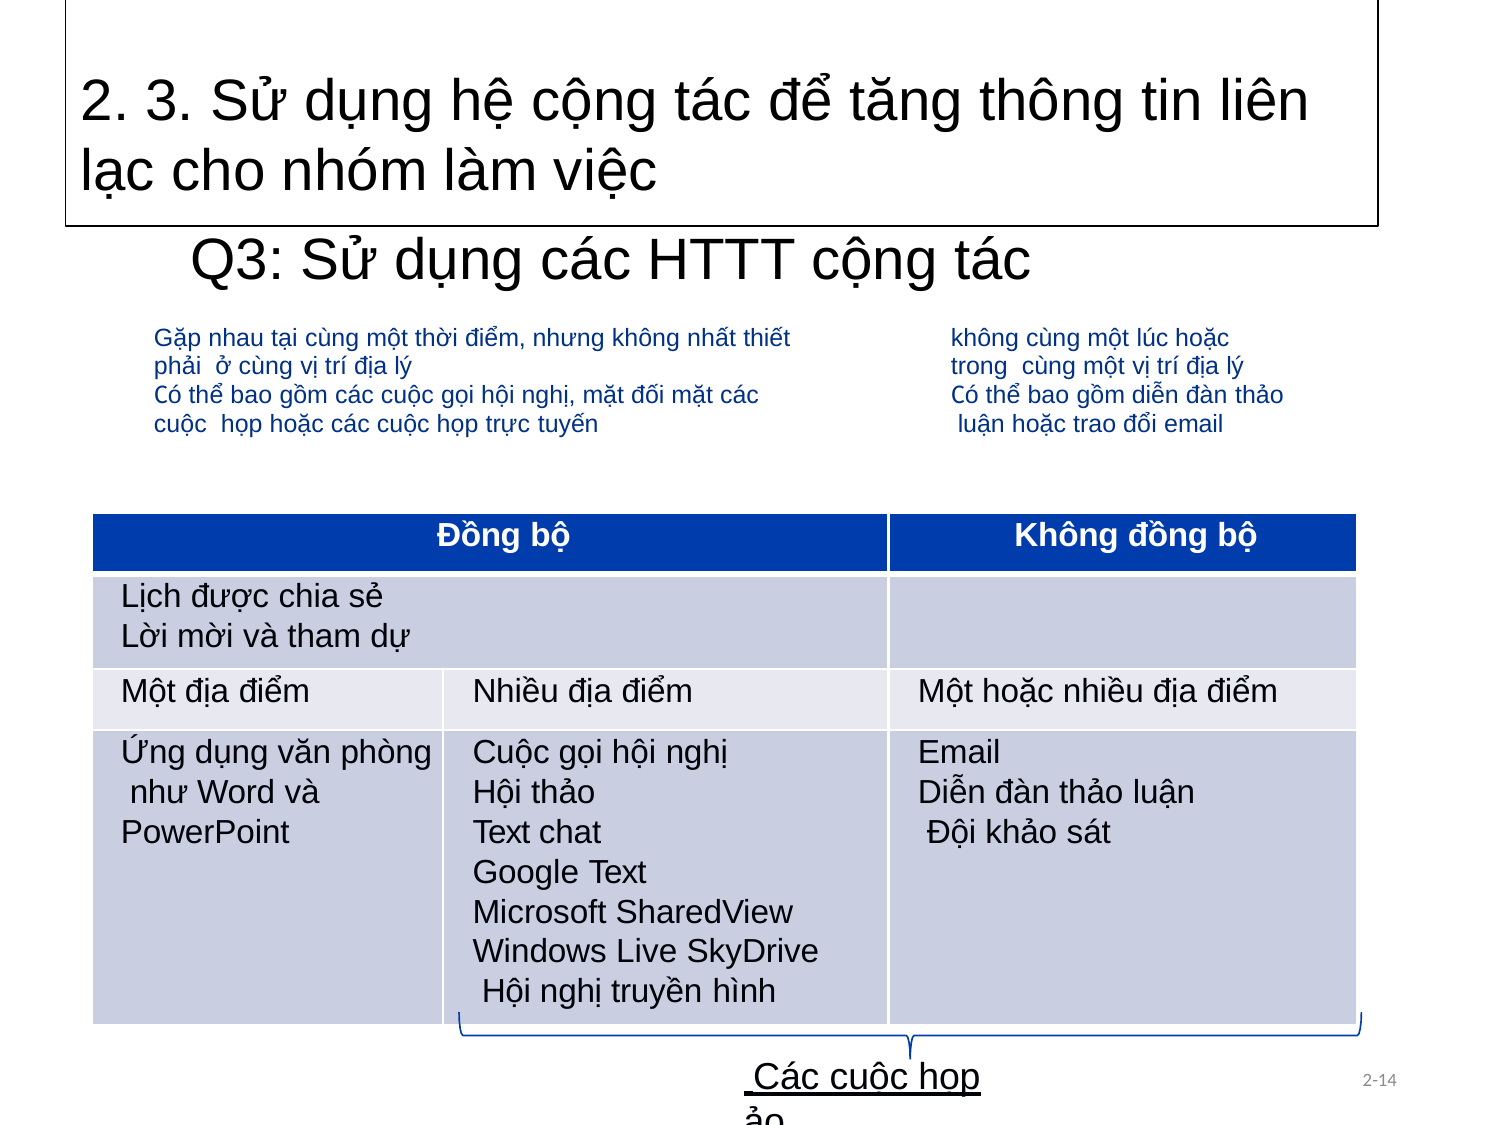

# 2. 3. Sử dụng hệ cộng tác để tăng thông tin liên lạc cho nhóm làm việc
Q3: Sử dụng các HTTT cộng tác
| Gặp nhau tại cùng một thời điểm, nhưng không nhất thiết phải ở cùng vị trí địa lý Có thể bao gồm các cuộc gọi hội nghị, mặt đối mặt các cuộc họp hoặc các cuộc họp trực tuyến | không cùng một lúc hoặc trong cùng một vị trí địa lý Có thể bao gồm diễn đàn thảo luận hoặc trao đổi email |
| --- | --- |

Đồng bộ
Không đồng bộ
Lịch được chia sẻ  Lời mời và tham dự
Một địa điểm
Nhiều địa điểm
Một hoặc nhiều địa điểm
Ứng dụng văn phòng  như Word và  PowerPoint
Cuộc gọi hội nghị
Hội thảo  Text chat  Google Text
Microsoft SharedView  Windows Live SkyDrive  Hội nghị truyền hình
Email
Diễn đàn thảo luận  Đội khảo sát

2-14
 Các cuộc họp ảo